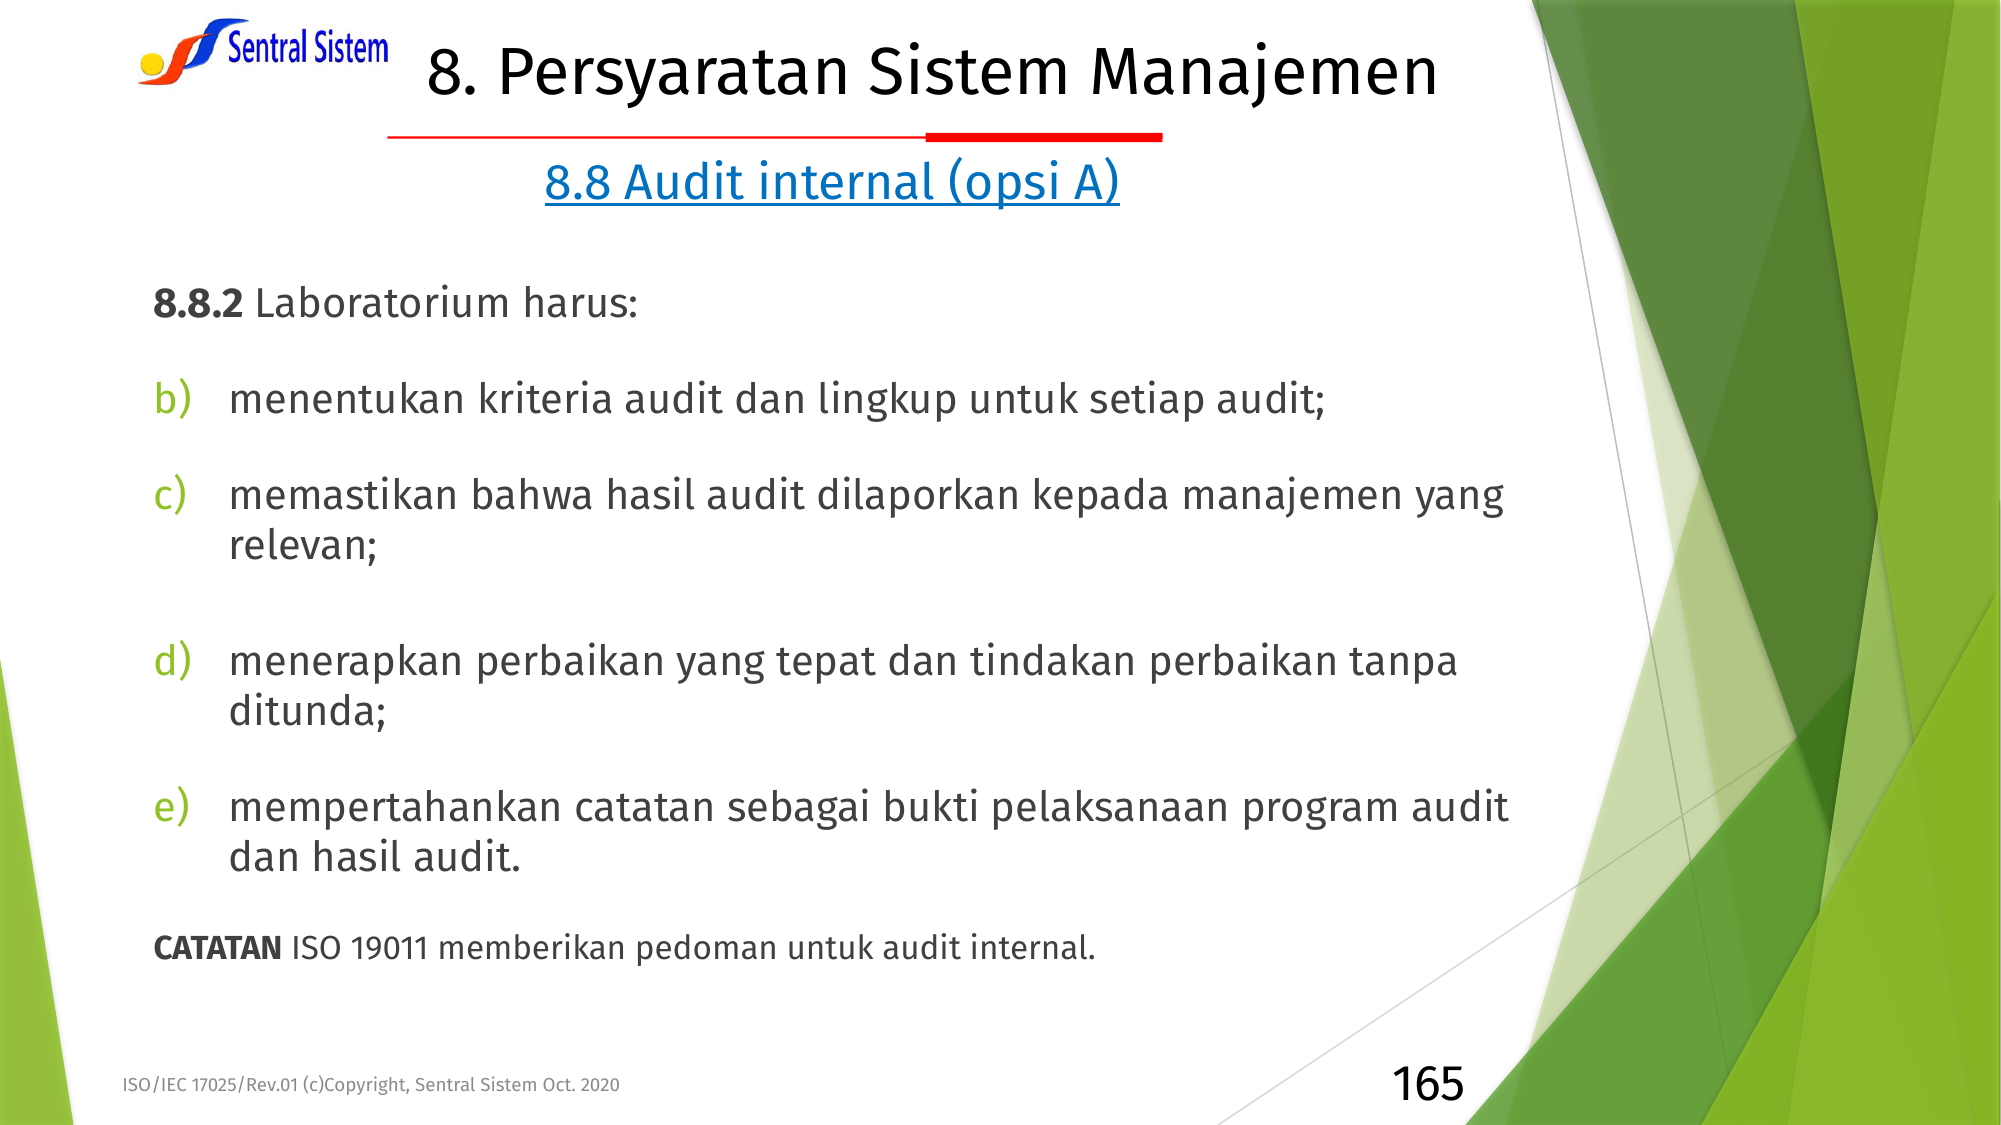

# 8. Persyaratan Sistem Manajemen

8.8 Audit internal (opsi A)

8.8.2 Laboratorium harus:
menentukan kriteria audit dan lingkup untuk setiap audit;
memastikan bahwa hasil audit dilaporkan kepada manajemen yang relevan;

menerapkan perbaikan yang tepat dan tindakan perbaikan tanpa ditunda;
mempertahankan catatan sebagai bukti pelaksanaan program audit dan hasil audit.
CATATAN ISO 19011 memberikan pedoman untuk audit internal.

165
ISO/IEC 17025/Rev.01 (c)Copyright, Sentral Sistem Oct. 2020